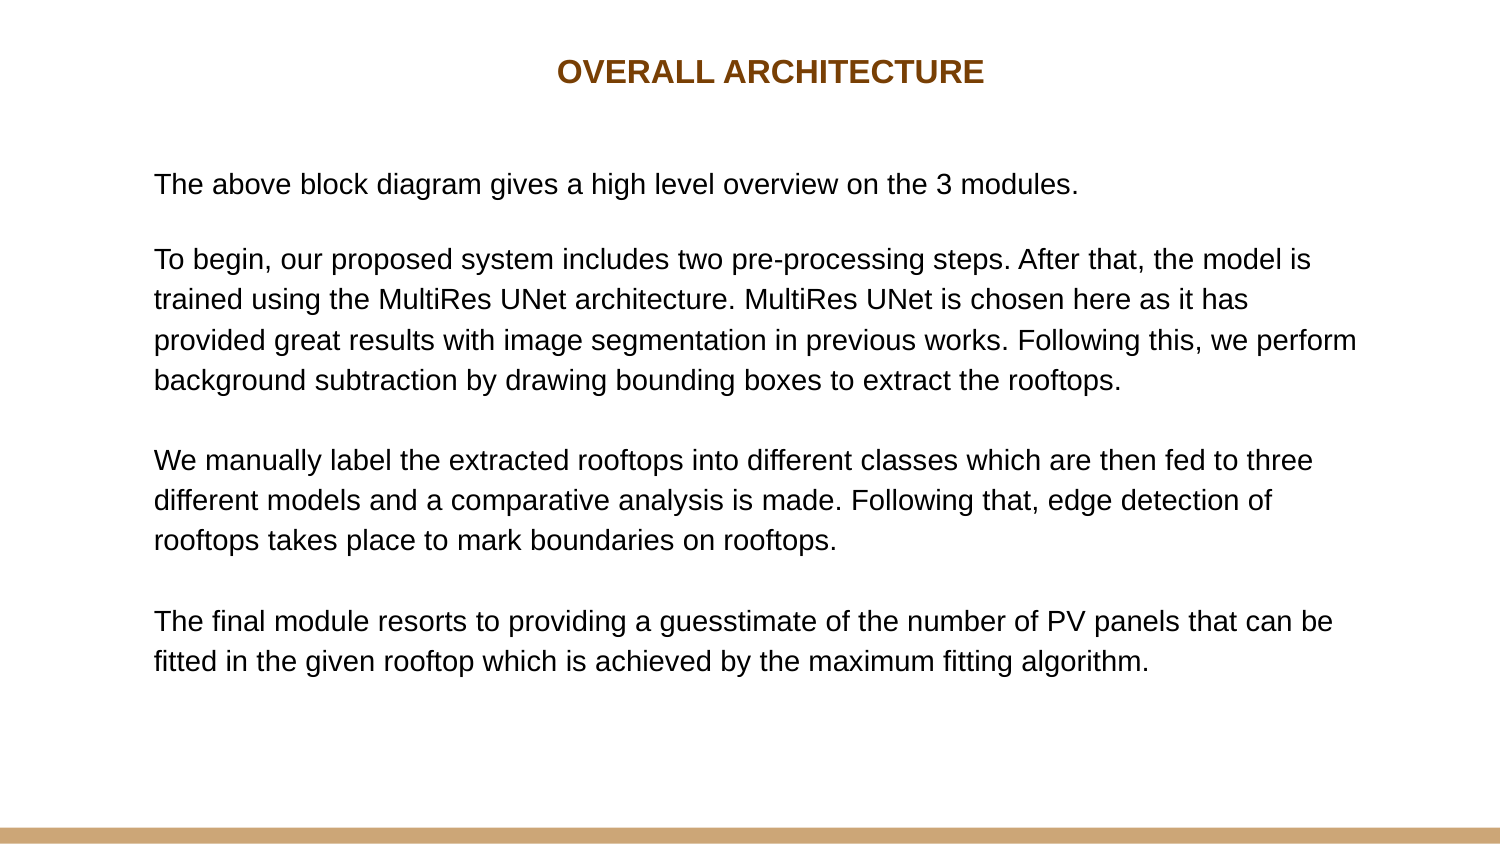

OVERALL ARCHITECTURE
The above block diagram gives a high level overview on the 3 modules.

To begin, our proposed system includes two pre-processing steps. After that, the model is trained using the MultiRes UNet architecture. MultiRes UNet is chosen here as it has provided great results with image segmentation in previous works. Following this, we perform background subtraction by drawing bounding boxes to extract the rooftops.

We manually label the extracted rooftops into different classes which are then fed to three different models and a comparative analysis is made. Following that, edge detection of rooftops takes place to mark boundaries on rooftops.

The final module resorts to providing a guesstimate of the number of PV panels that can be fitted in the given rooftop which is achieved by the maximum fitting algorithm.